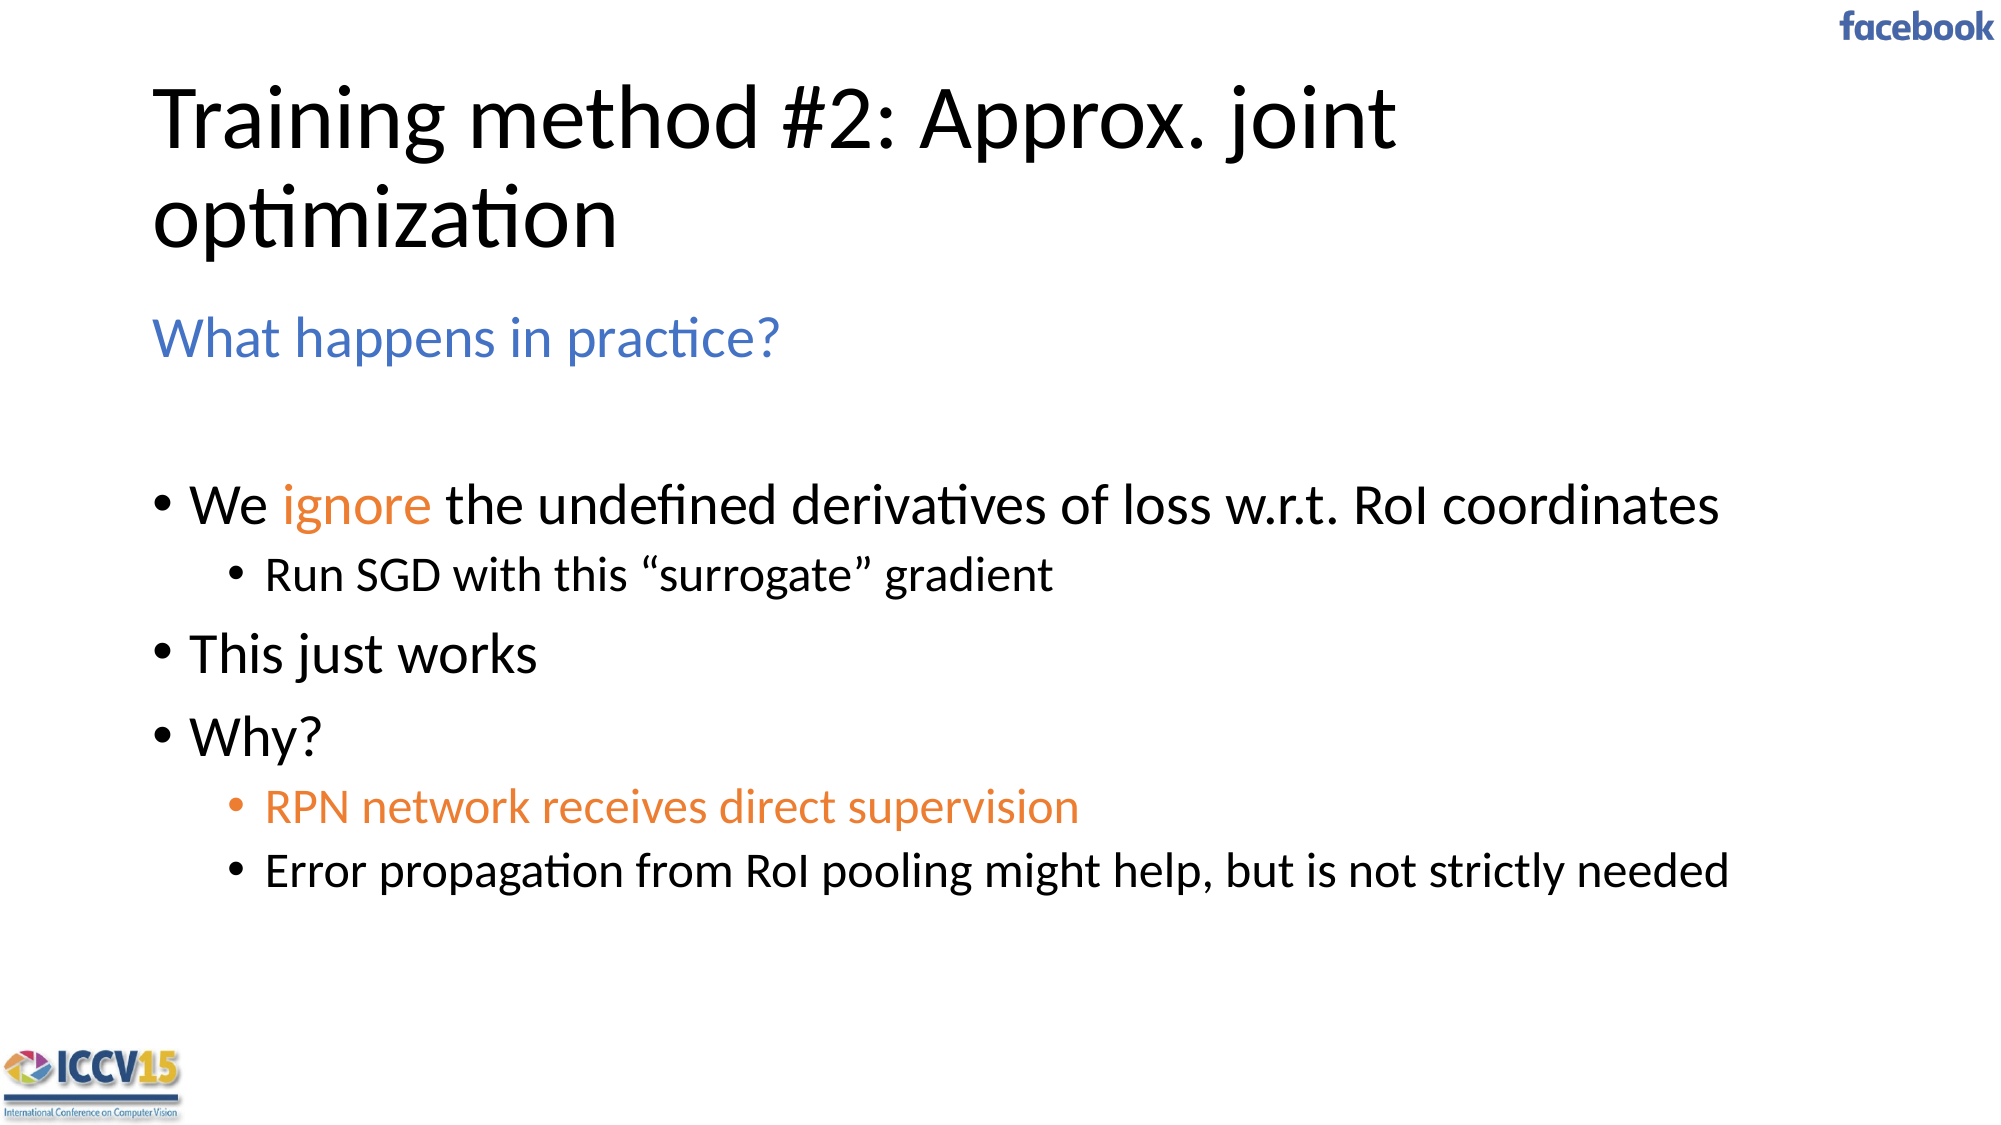

# Training method #2: Approx. joint optimization
What happens in practice?

We ignore the undefined derivatives of loss w.r.t. RoI coordinates
Run SGD with this “surrogate” gradient
This just works
Why?
RPN network receives direct supervision
Error propagation from RoI pooling might help, but is not strictly needed